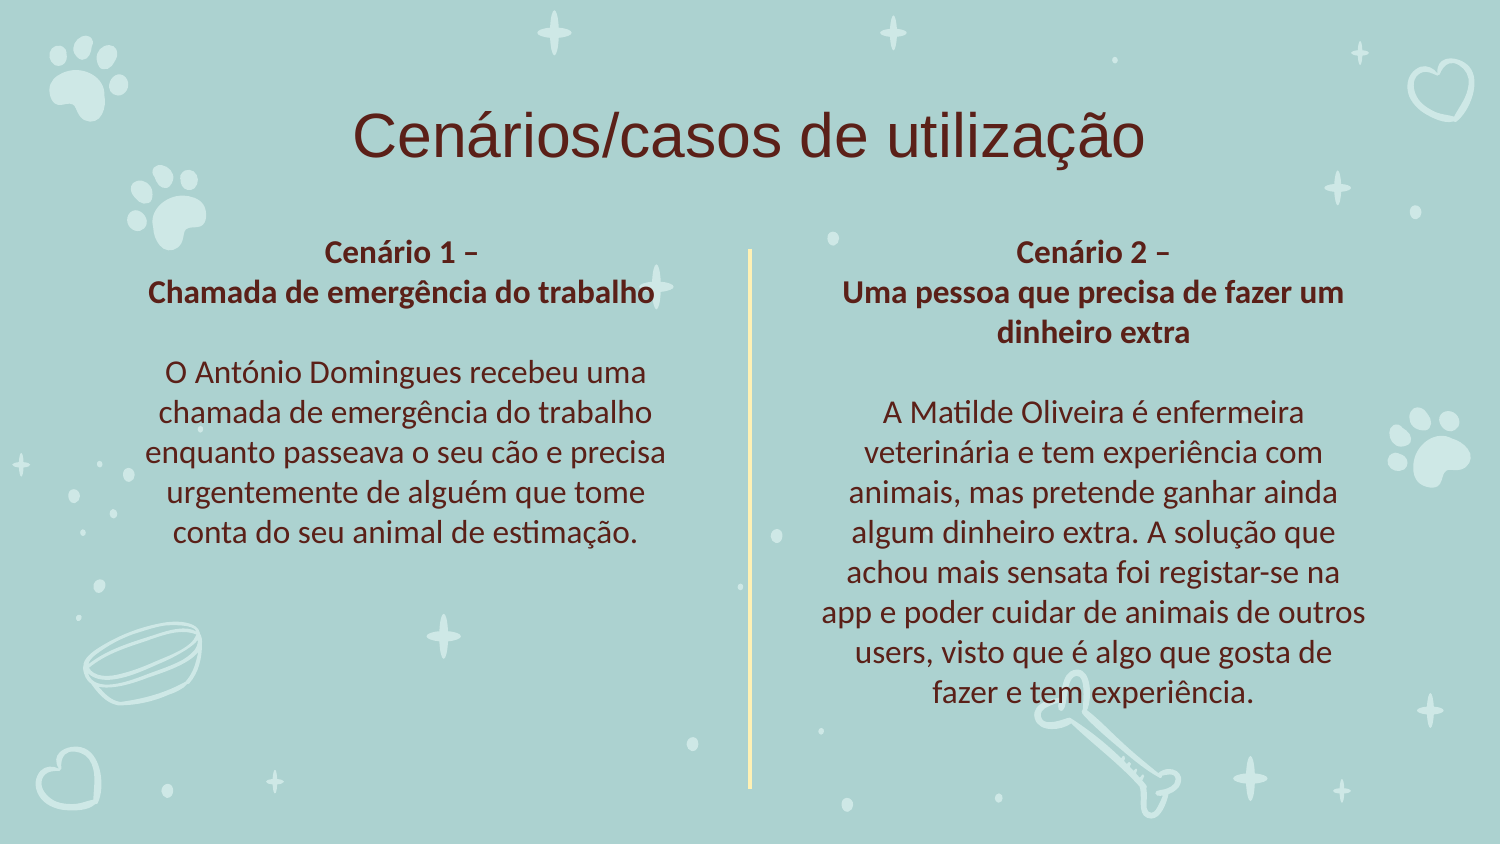

# Cenários/casos de utilização
Cenário 1 –
Chamada de emergência do trabalho

O António Domingues recebeu uma chamada de emergência do trabalho enquanto passeava o seu cão e precisa urgentemente de alguém que tome conta do seu animal de estimação.
Cenário 2 –
Uma pessoa que precisa de fazer um dinheiro extra

A Matilde Oliveira é enfermeira veterinária e tem experiência com animais, mas pretende ganhar ainda algum dinheiro extra. A solução que achou mais sensata foi registar-se na app e poder cuidar de animais de outros users, visto que é algo que gosta de fazer e tem experiência.